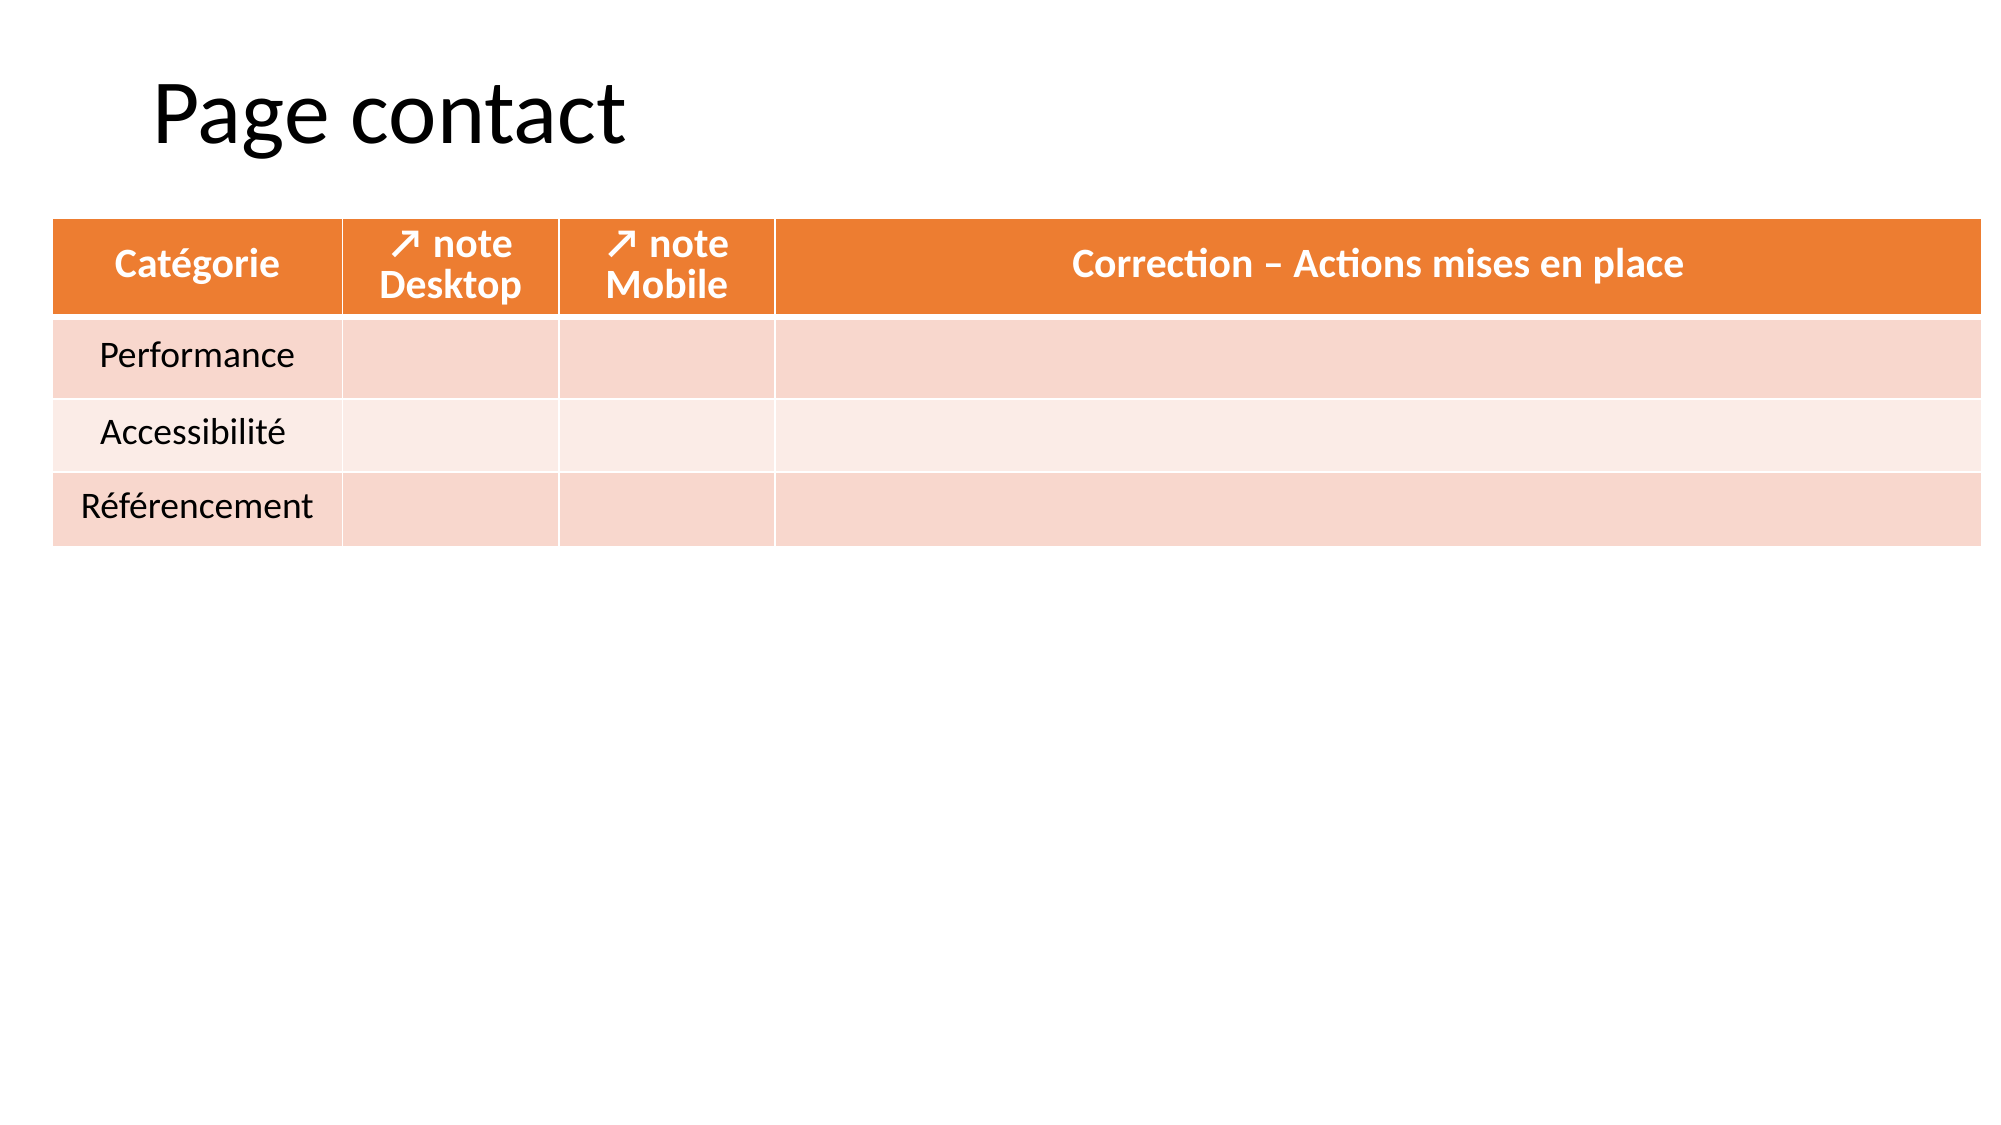

# Page contact
| Catégorie | ↗️ note Desktop | ↗️ note Mobile | Correction – Actions mises en place |
| --- | --- | --- | --- |
| Performance |  |  |  |
| Accessibilité |  |  |  |
| Référencement |  |  |  |